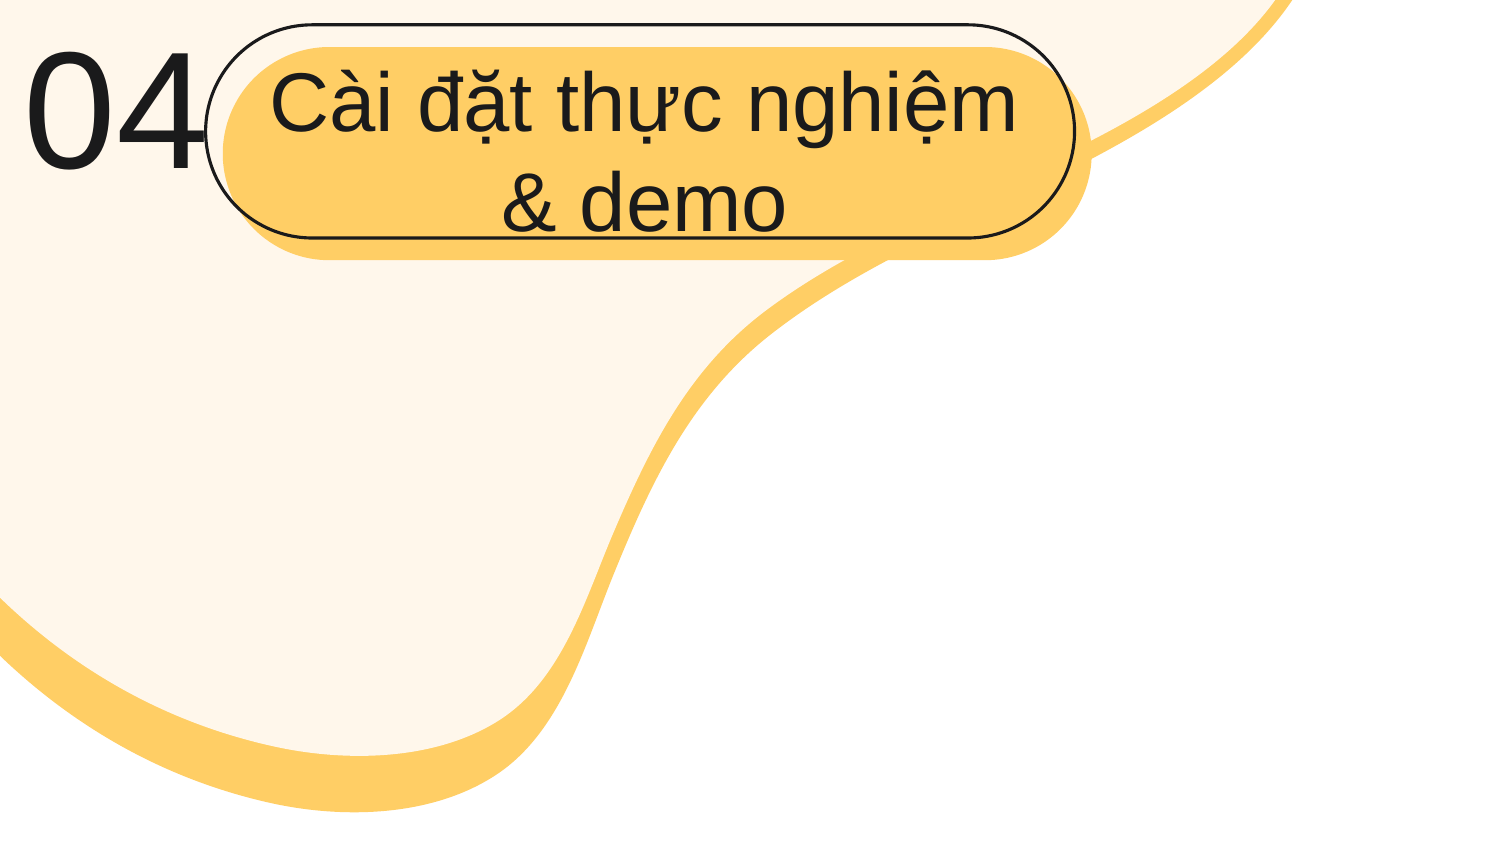

04

# Cài đặt thực nghiệm & demo